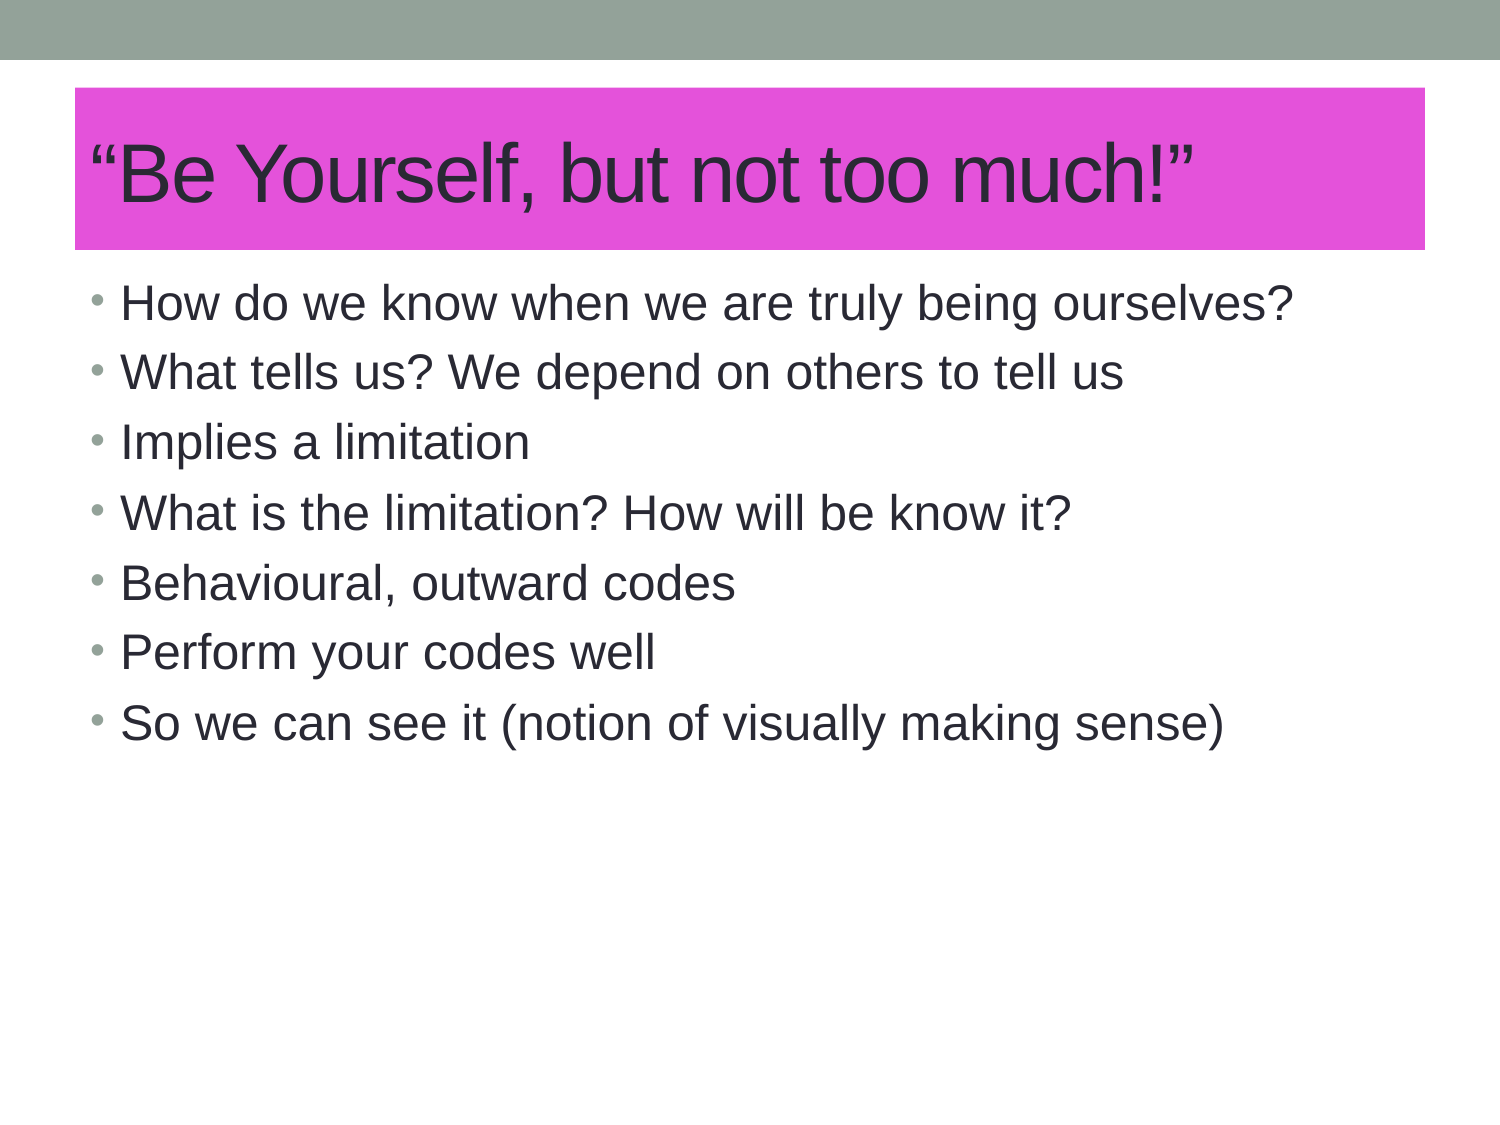

# “Be Yourself, but not too much!”
How do we know when we are truly being ourselves?
What tells us? We depend on others to tell us
Implies a limitation
What is the limitation? How will be know it?
Behavioural, outward codes
Perform your codes well
So we can see it (notion of visually making sense)